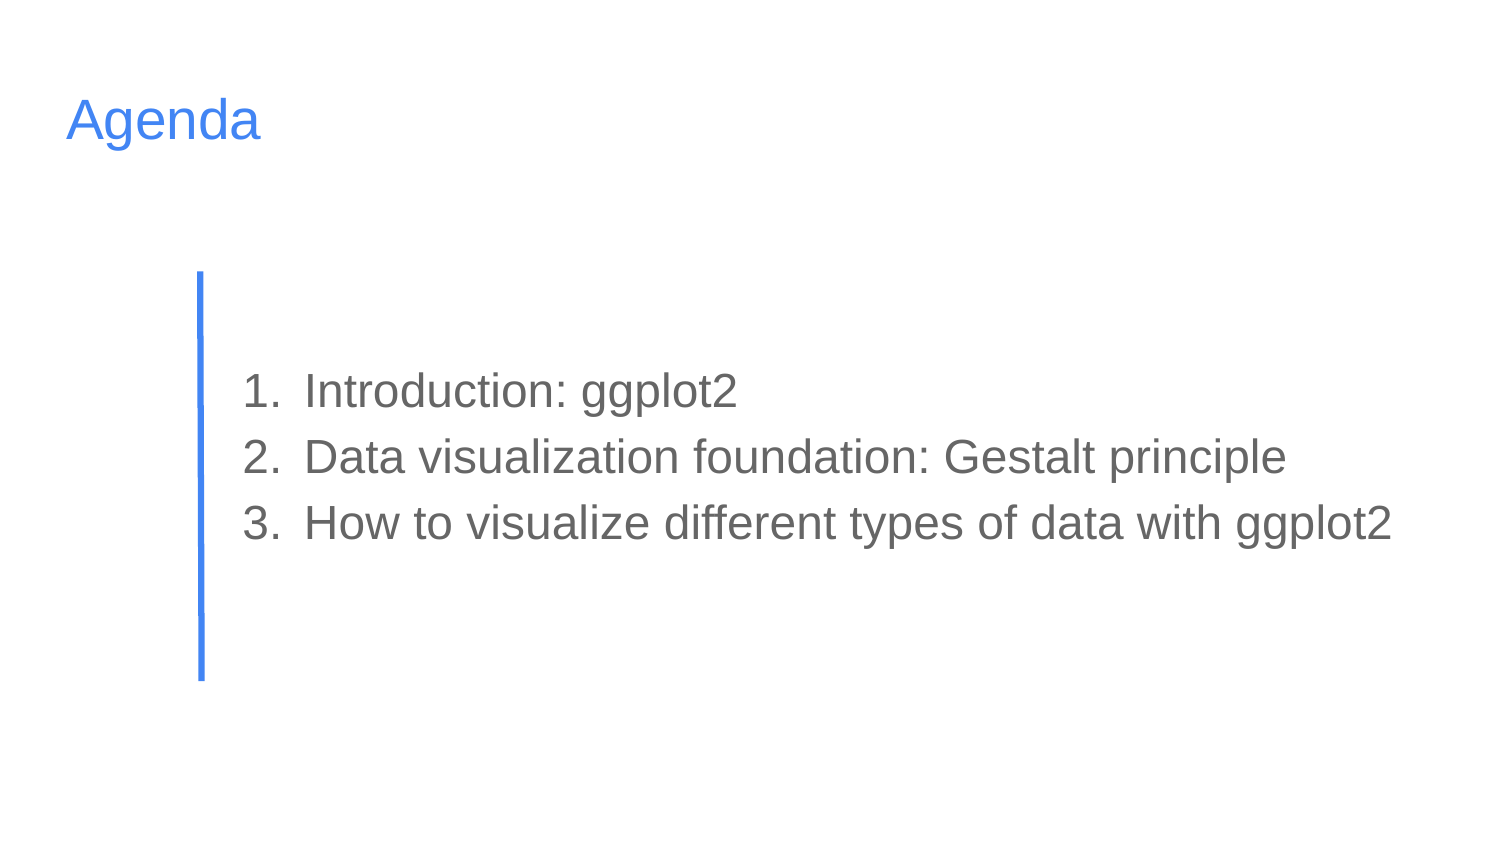

# Agenda

Introduction: ggplot2
Data visualization foundation: Gestalt principle
How to visualize different types of data with ggplot2